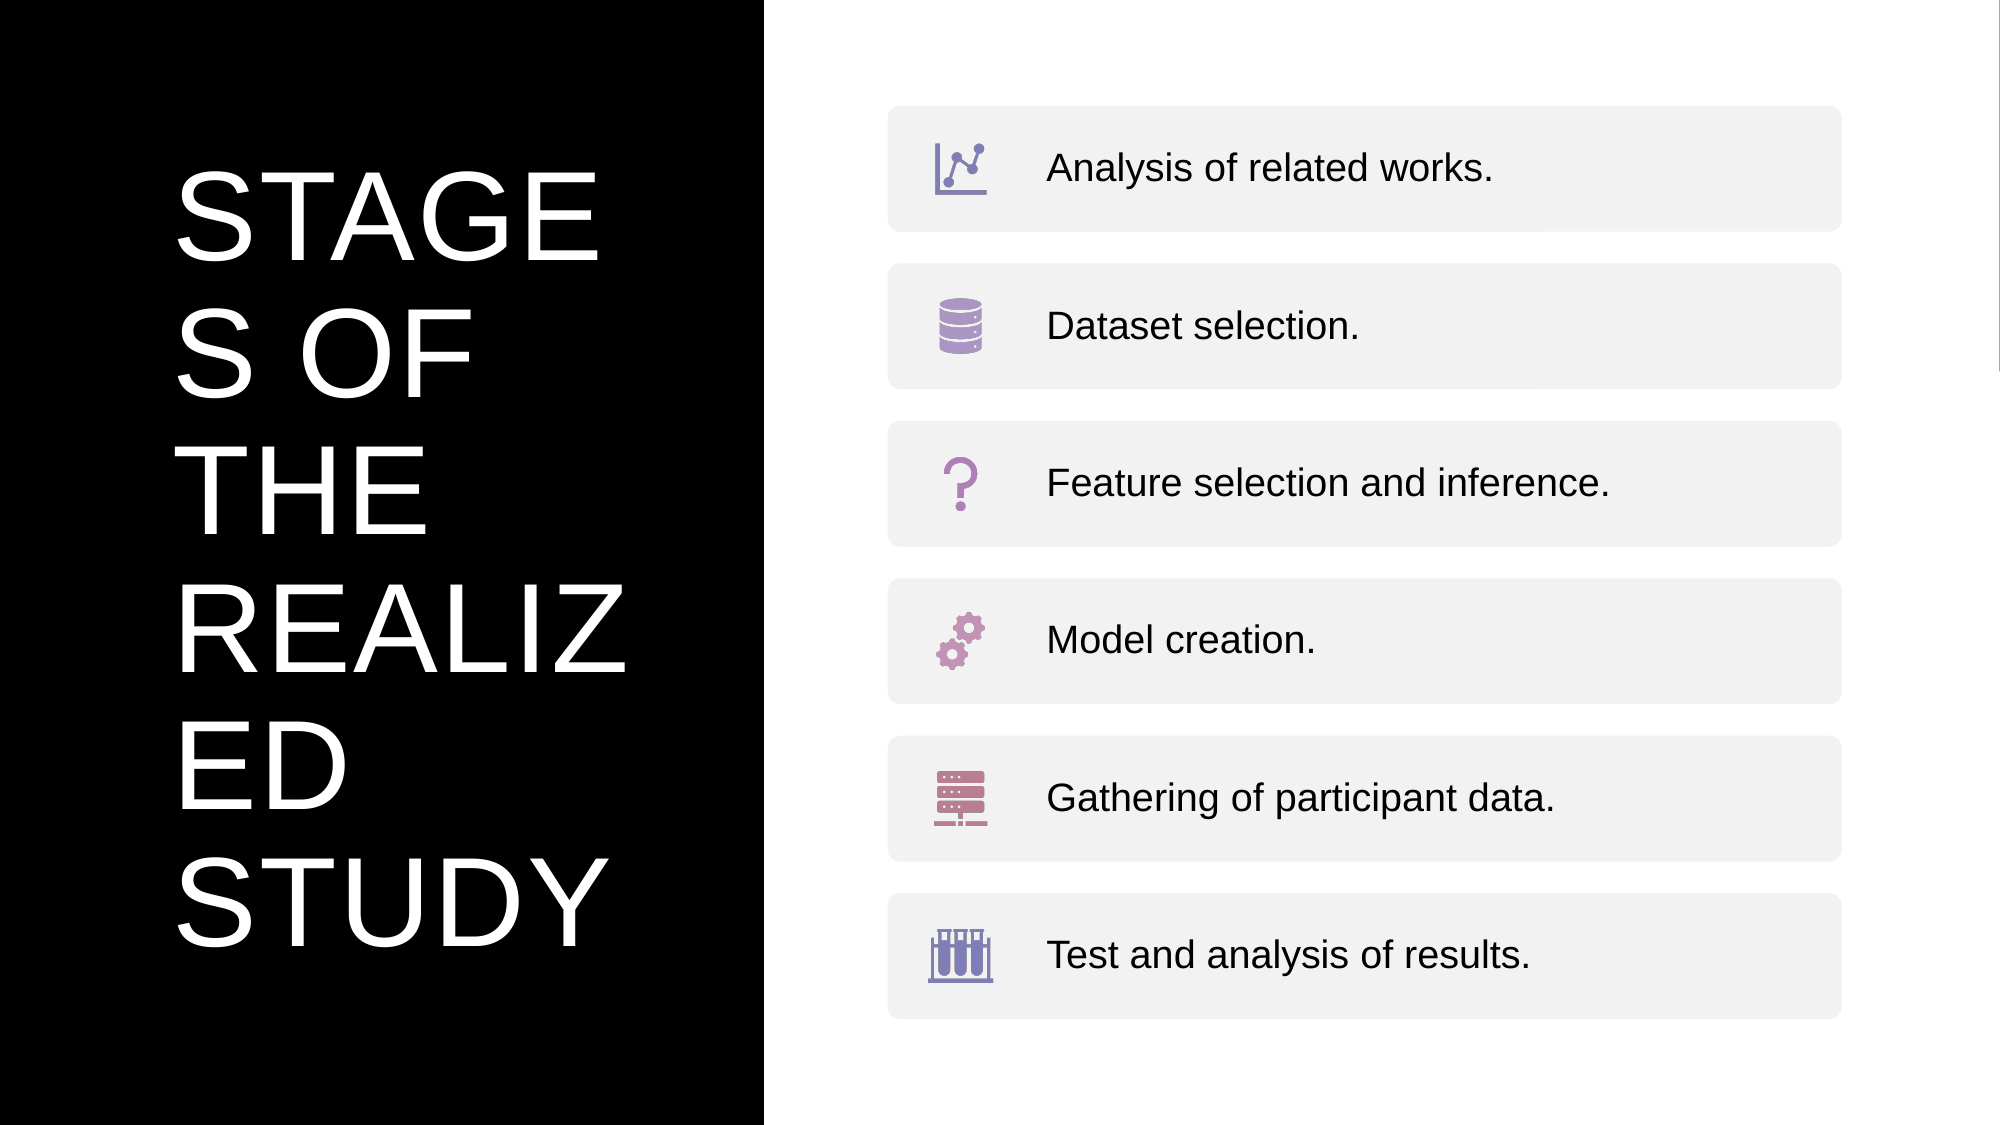

# Stages of the realized study
Analysis of related works.
Dataset selection.
Feature selection and inference.
Model creation.
Gathering of participant data.
Test and analysis of results.